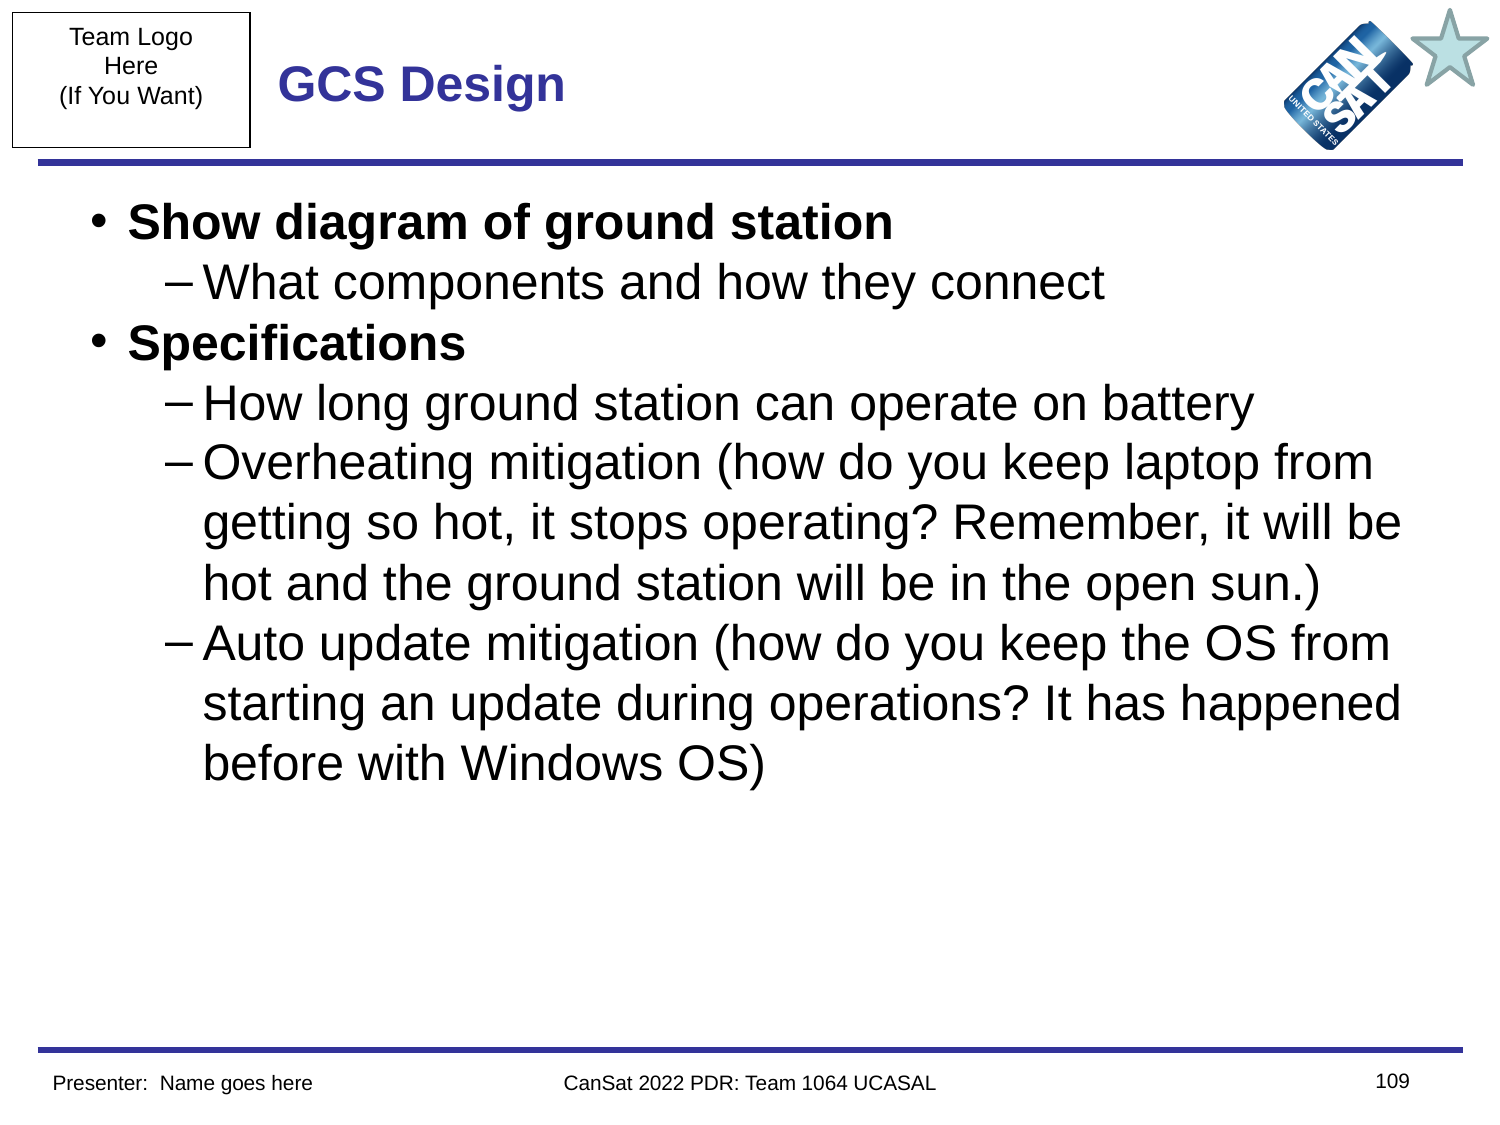

# GCS Design
Show diagram of ground station
What components and how they connect
Specifications
How long ground station can operate on battery
Overheating mitigation (how do you keep laptop from getting so hot, it stops operating? Remember, it will be hot and the ground station will be in the open sun.)
Auto update mitigation (how do you keep the OS from starting an update during operations? It has happened before with Windows OS)
109
Presenter:  Name goes here
CanSat 2022 PDR: Team 1064 UCASAL